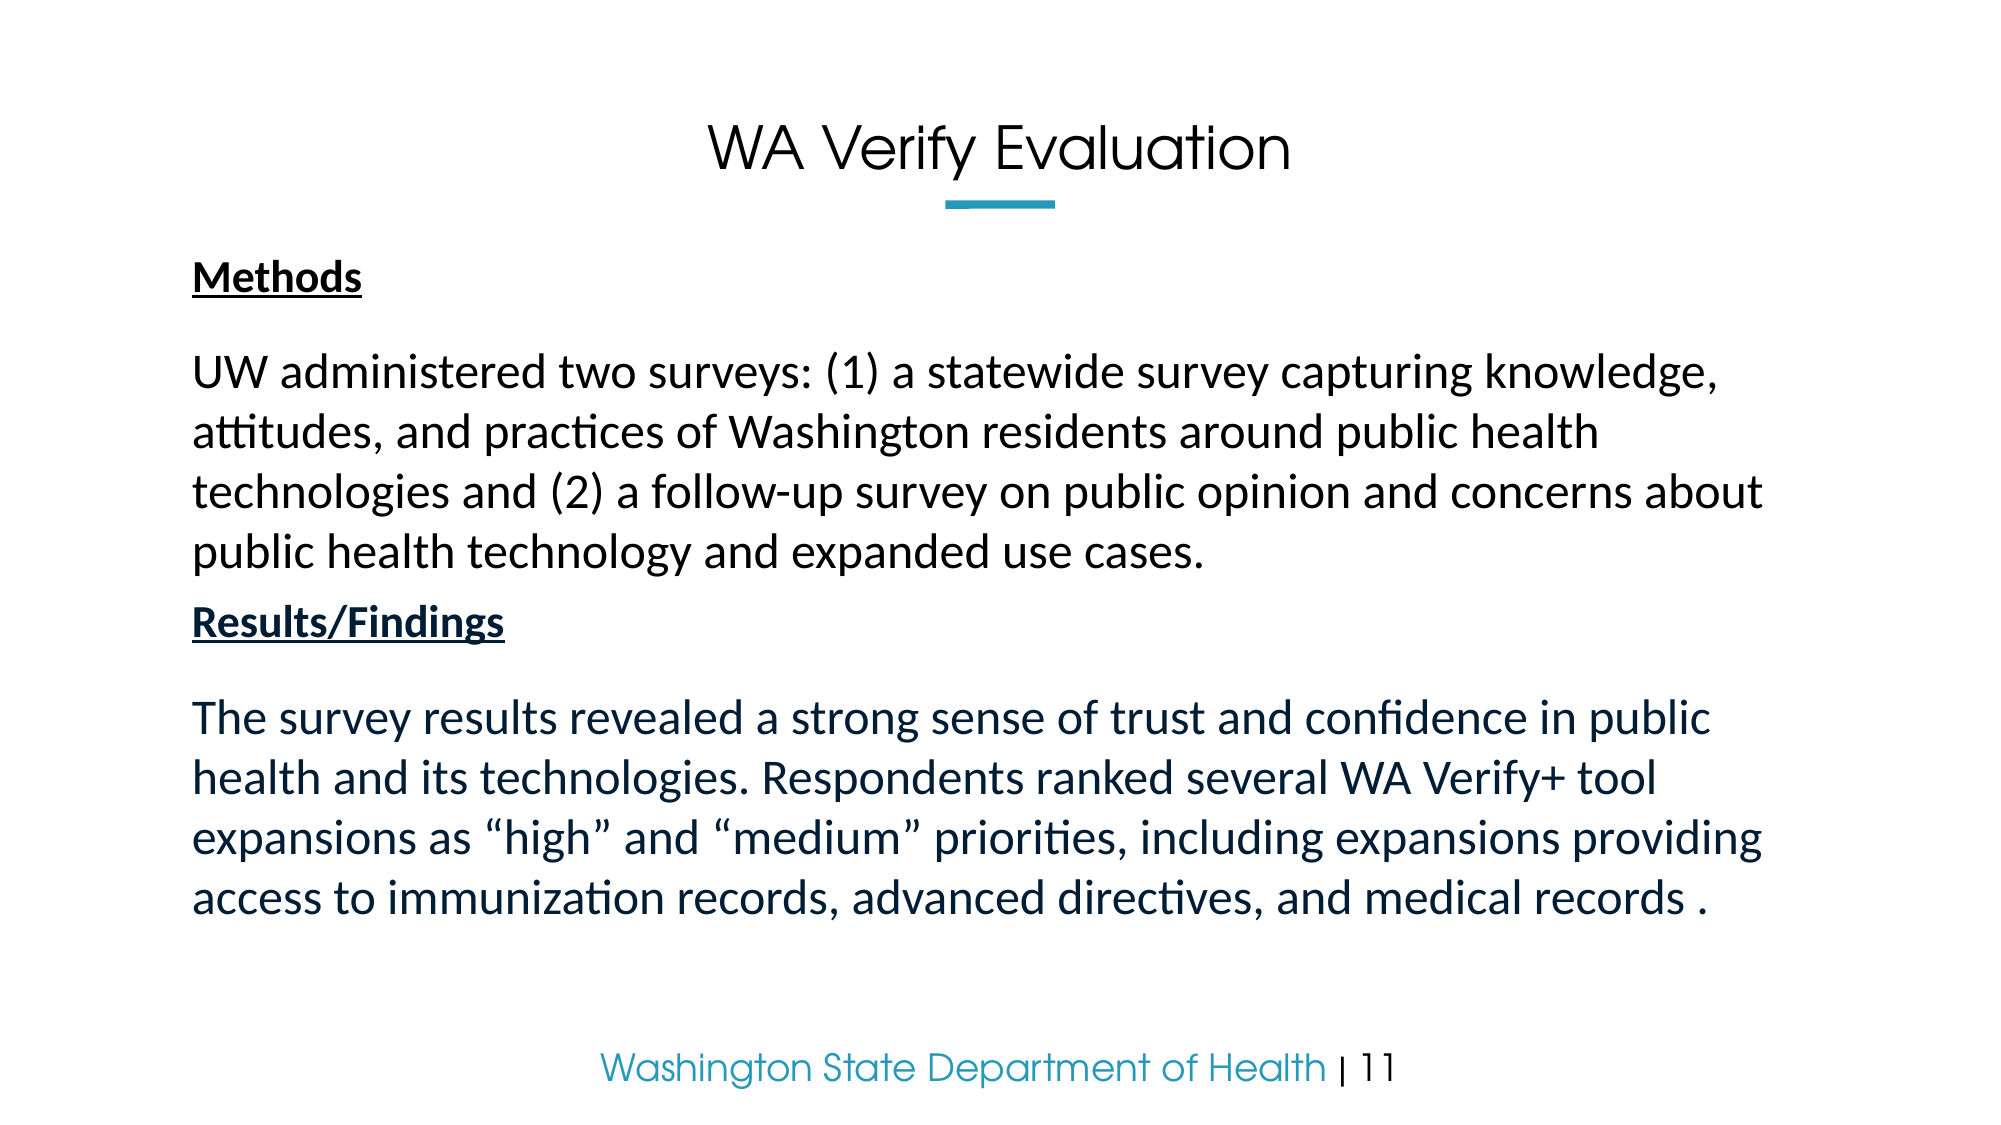

# WA Verify Evaluation
Methods
UW administered two surveys: (1) a statewide survey capturing knowledge, attitudes, and practices of Washington residents around public health technologies and (2) a follow-up survey on public opinion and concerns about public health technology and expanded use cases.
Results/Findings
The survey results revealed a strong sense of trust and confidence in public health and its technologies. Respondents ranked several WA Verify+ tool expansions as “high” and “medium” priorities, including expansions providing access to immunization records, advanced directives, and medical records .